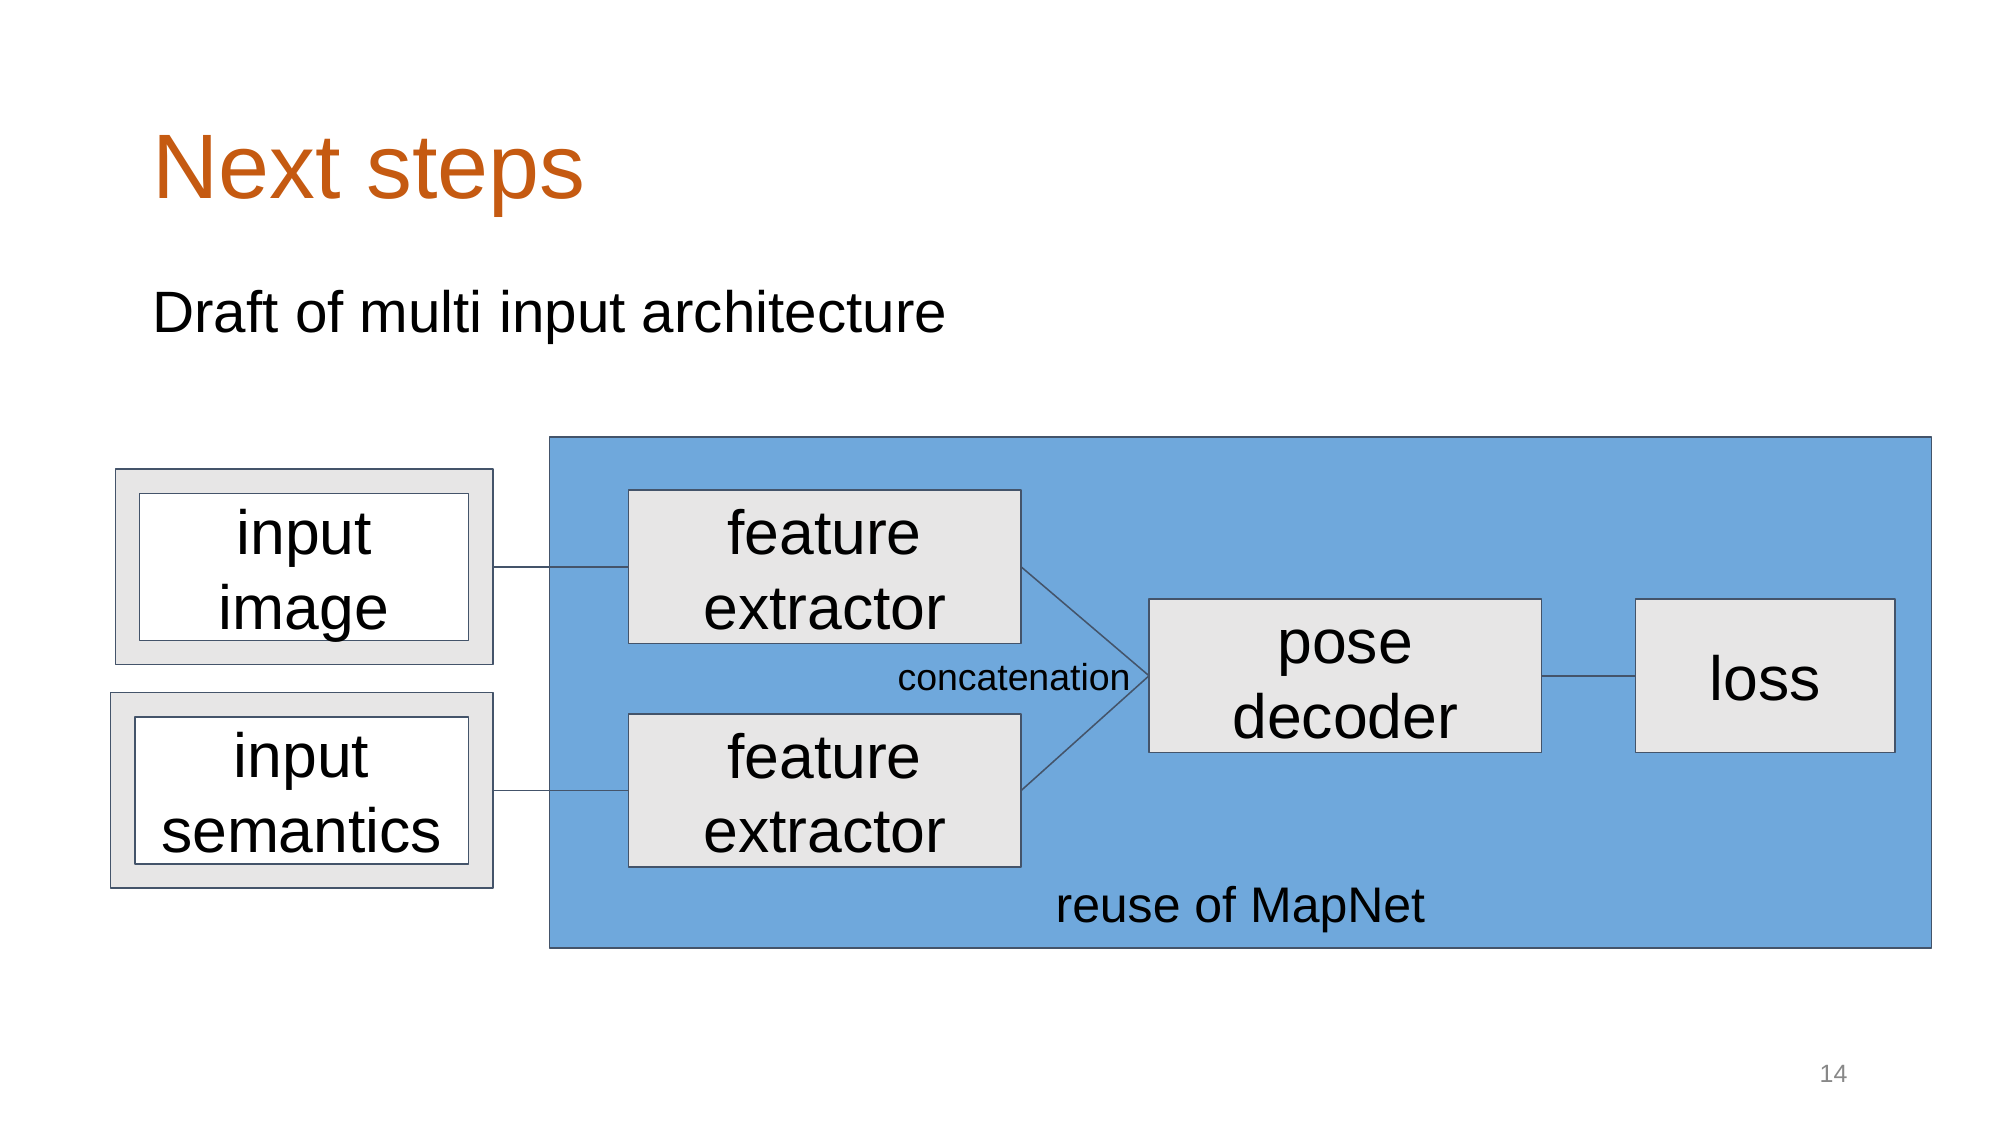

# Next steps
Draft of multi input architecture

    concatenation

reuse of MapNet
input
image
feature extractor
pose decoder
loss
input
semantics
feature extractor
14